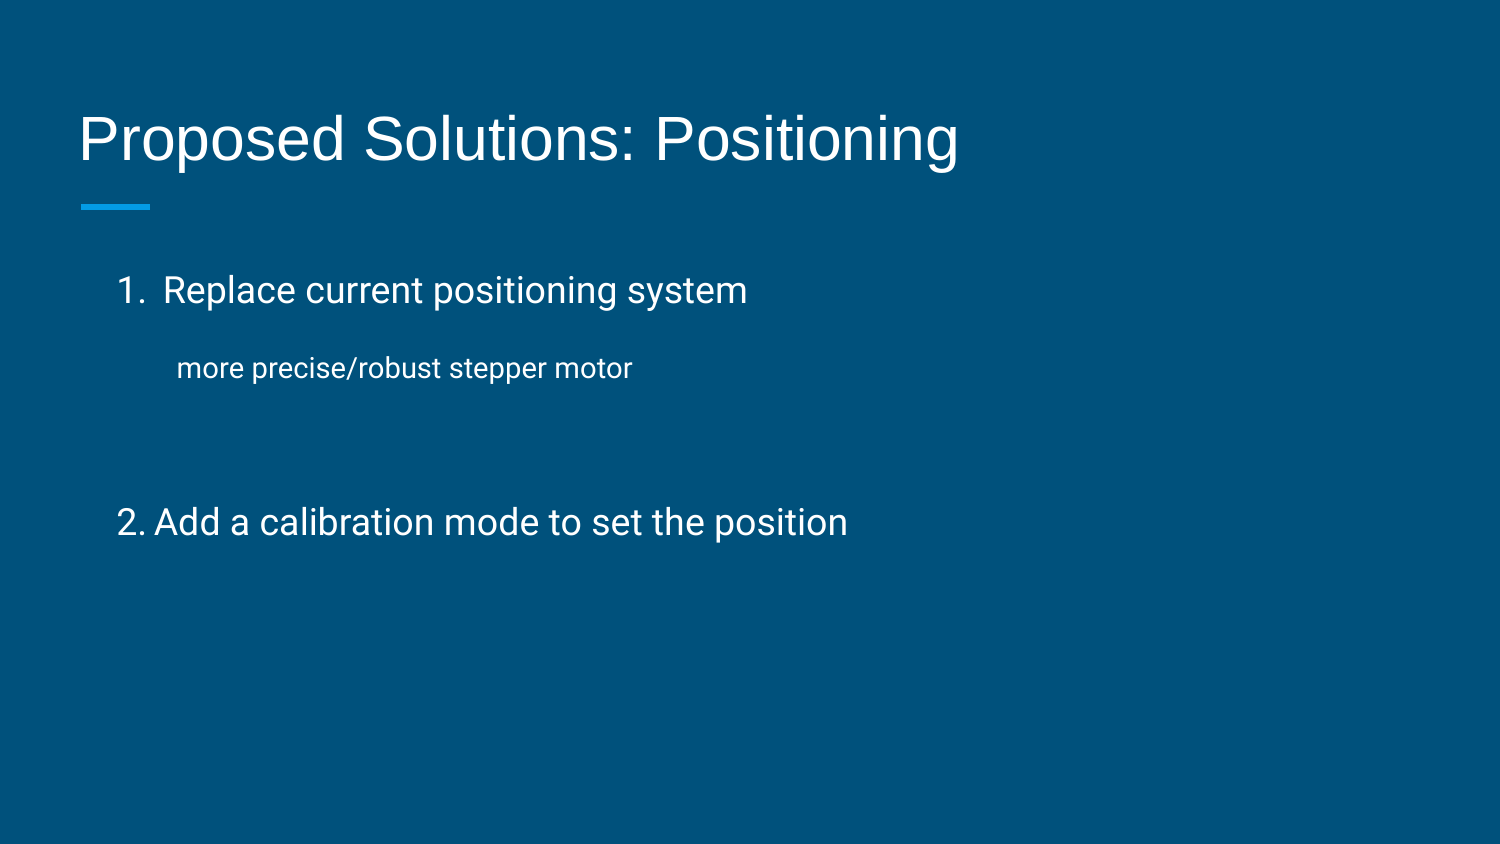

# Proposed Solutions: Positioning
 Replace current positioning system
more precise/robust stepper motor

Add a calibration mode to set the position